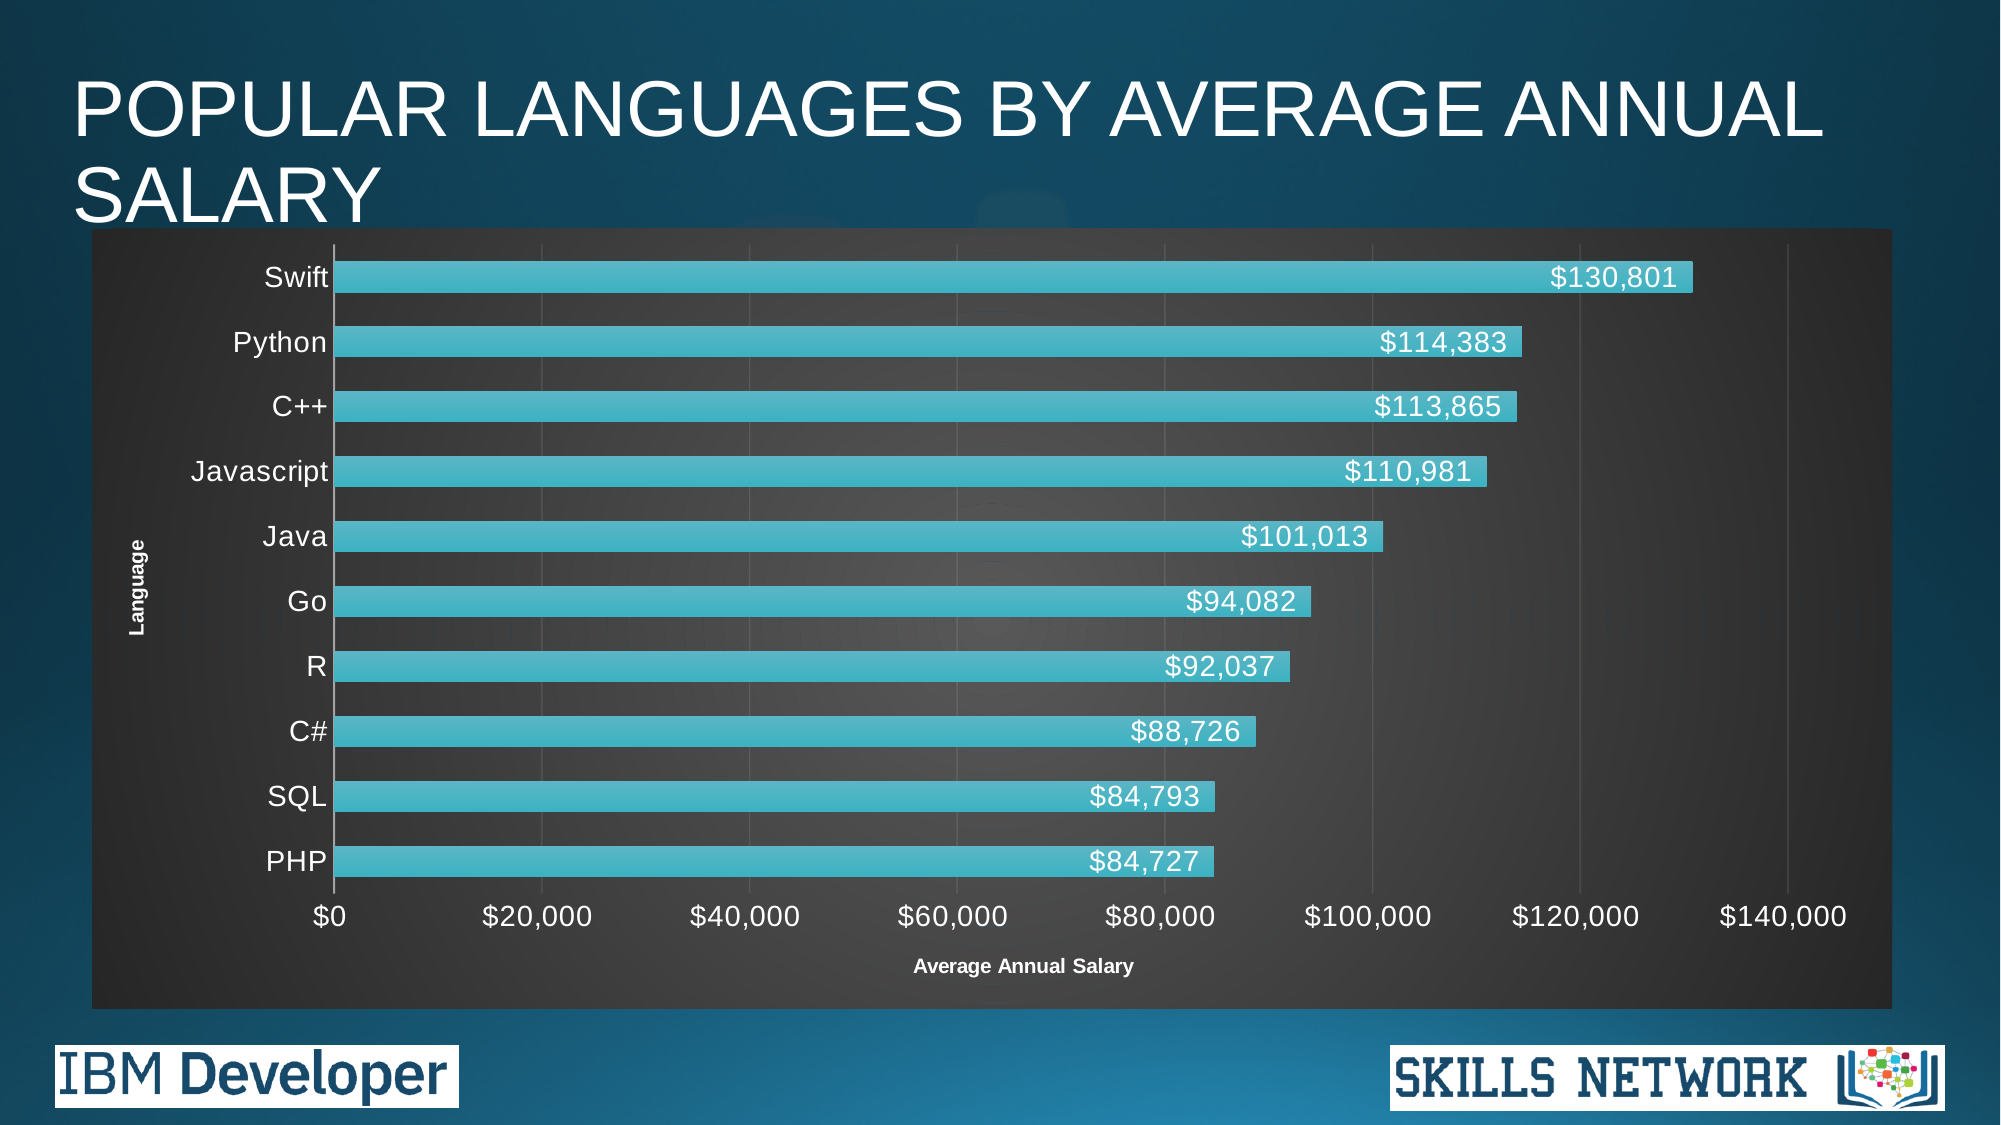

# POPULAR LANGUAGES BY AVERAGE ANNUAL SALARY

### Chart

| Category | Average Annual Salary |
|---|---|
| PHP | 84727.0 |
| SQL | 84793.0 |
| C# | 88726.0 |
| R | 92037.0 |
| Go | 94082.0 |
| Java | 101013.0 |
| Javascript | 110981.0 |
| C++ | 113865.0 |
| Python | 114383.0 |
| Swift | 130801.0 |